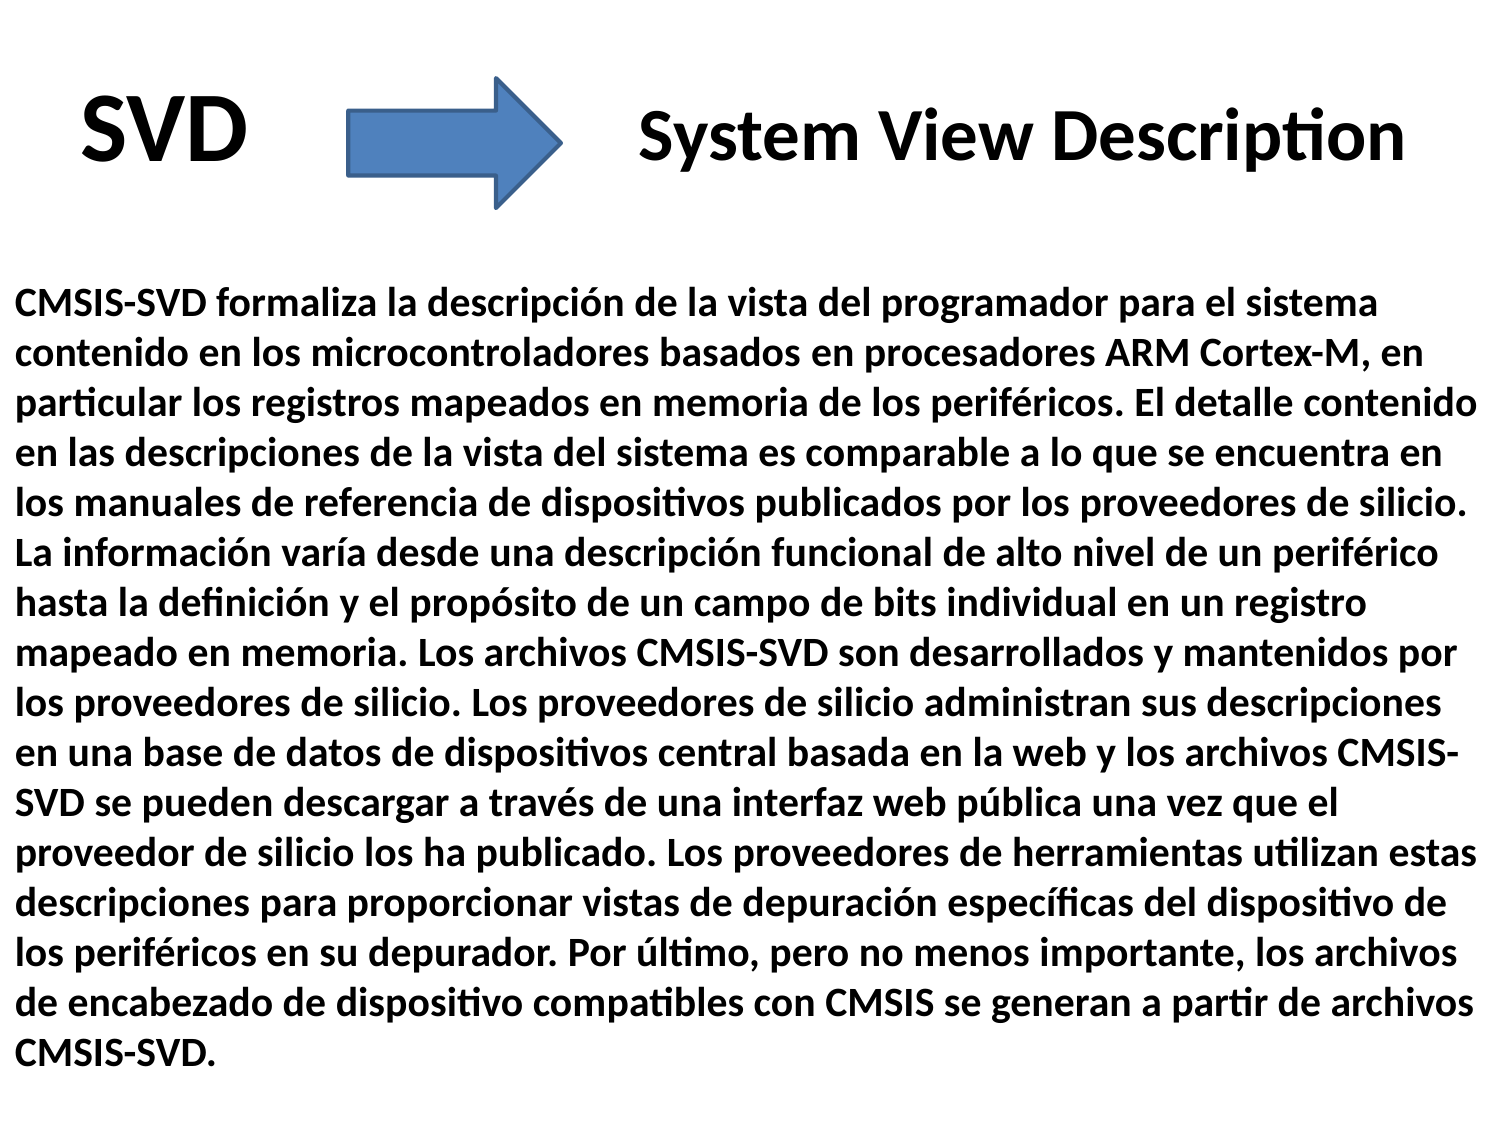

SVD

System View Description
CMSIS-SVD formaliza la descripción de la vista del programador para el sistema contenido en los microcontroladores basados ​​en procesadores ARM Cortex-M, en particular los registros mapeados en memoria de los periféricos. El detalle contenido en las descripciones de la vista del sistema es comparable a lo que se encuentra en los manuales de referencia de dispositivos publicados por los proveedores de silicio. La información varía desde una descripción funcional de alto nivel de un periférico hasta la definición y el propósito de un campo de bits individual en un registro mapeado en memoria. Los archivos CMSIS-SVD son desarrollados y mantenidos por los proveedores de silicio. Los proveedores de silicio administran sus descripciones en una base de datos de dispositivos central basada en la web y los archivos CMSIS-SVD se pueden descargar a través de una interfaz web pública una vez que el proveedor de silicio los ha publicado. Los proveedores de herramientas utilizan estas descripciones para proporcionar vistas de depuración específicas del dispositivo de los periféricos en su depurador. Por último, pero no menos importante, los archivos de encabezado de dispositivo compatibles con CMSIS se generan a partir de archivos CMSIS-SVD.